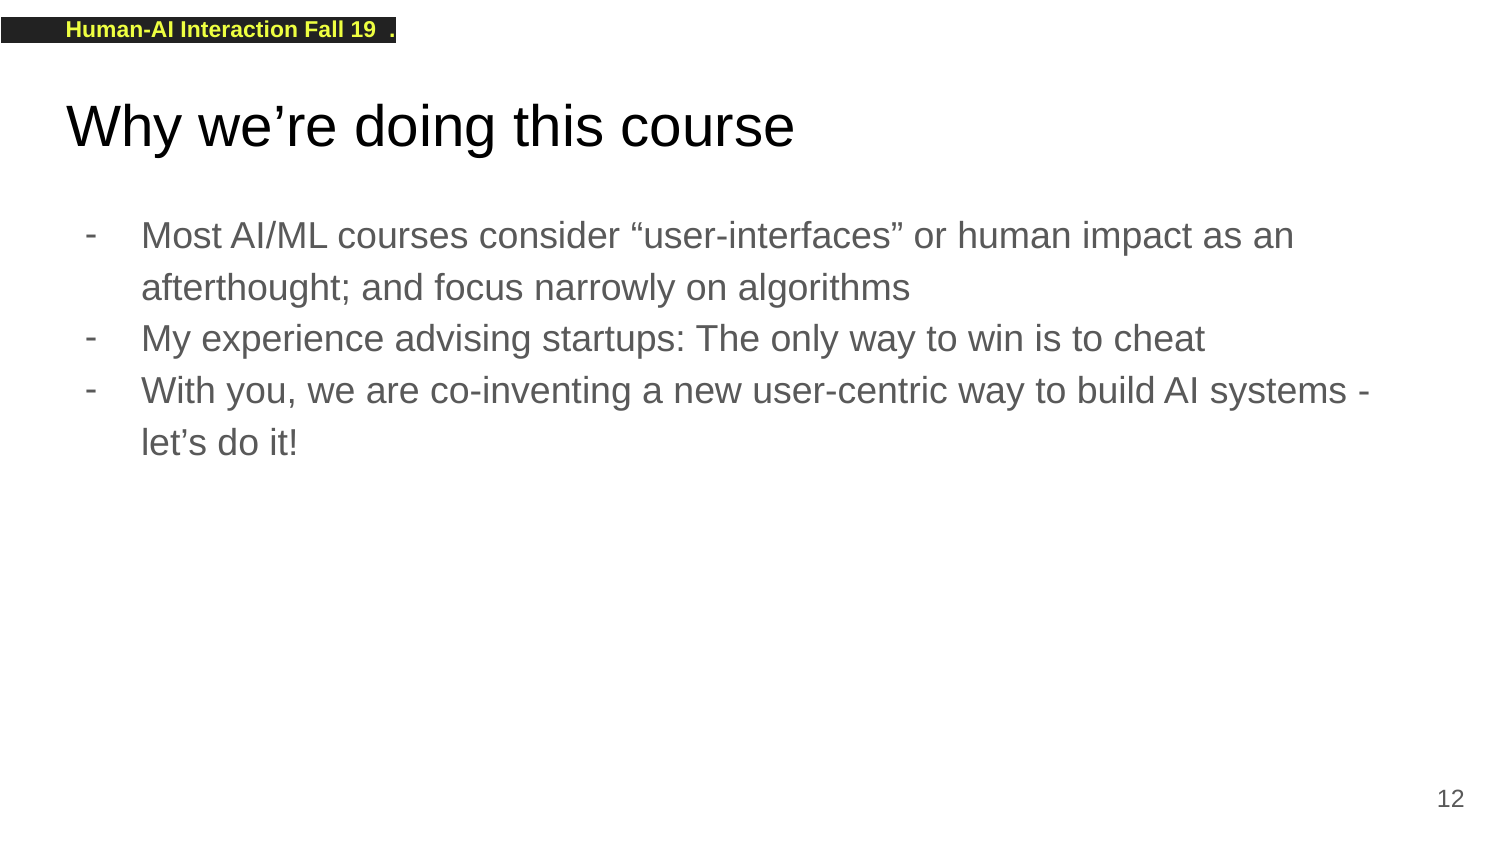

Human-AI Interaction Fall 19  .
# Why we’re doing this course
Most AI/ML courses consider “user-interfaces” or human impact as an afterthought; and focus narrowly on algorithms
My experience advising startups: The only way to win is to cheat
With you, we are co-inventing a new user-centric way to build AI systems - let’s do it!
12